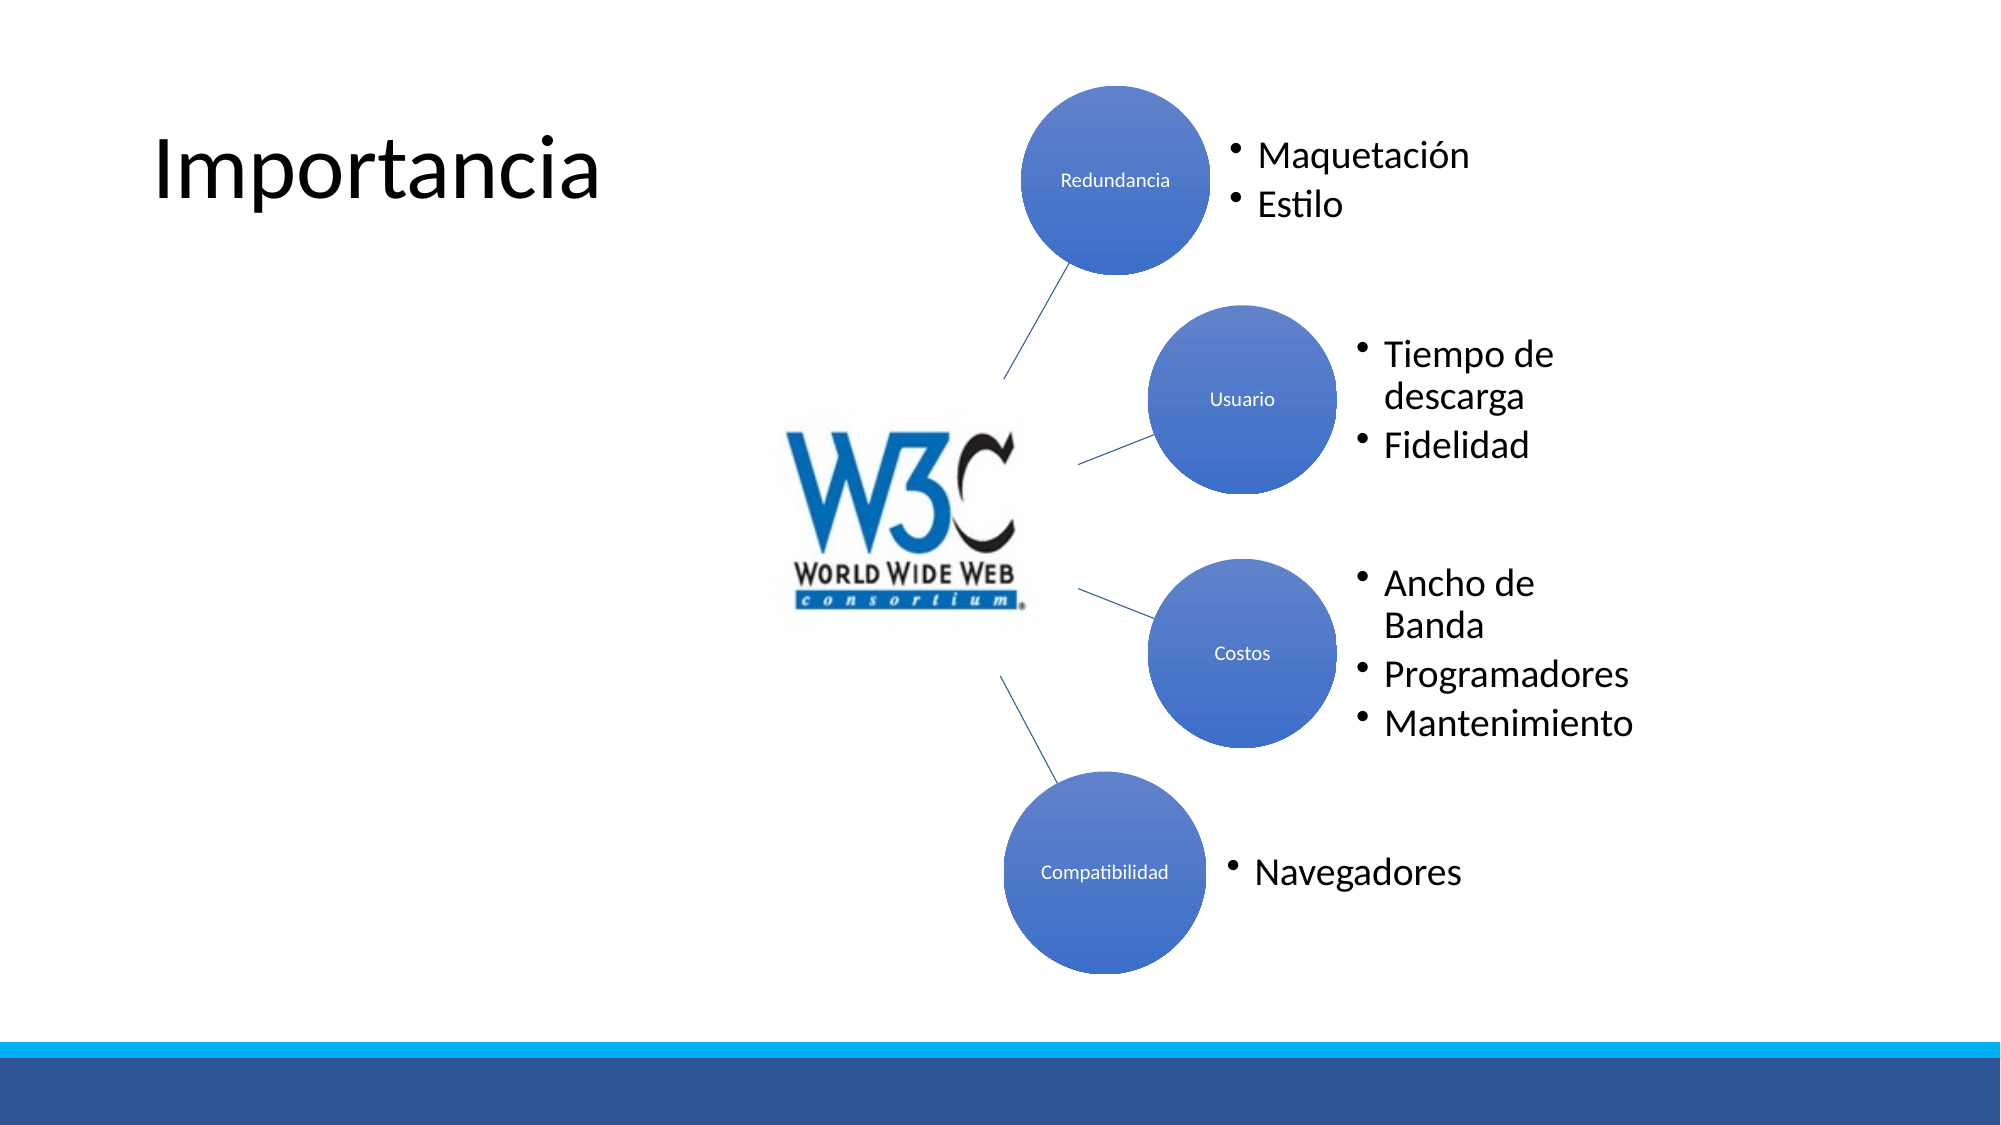

# Importancia
Redundancia
Maquetación
Estilo
Usuario
Tiempo de descarga
Fidelidad
Costos
Ancho de Banda
Programadores
Mantenimiento
Compatibilidad
Navegadores